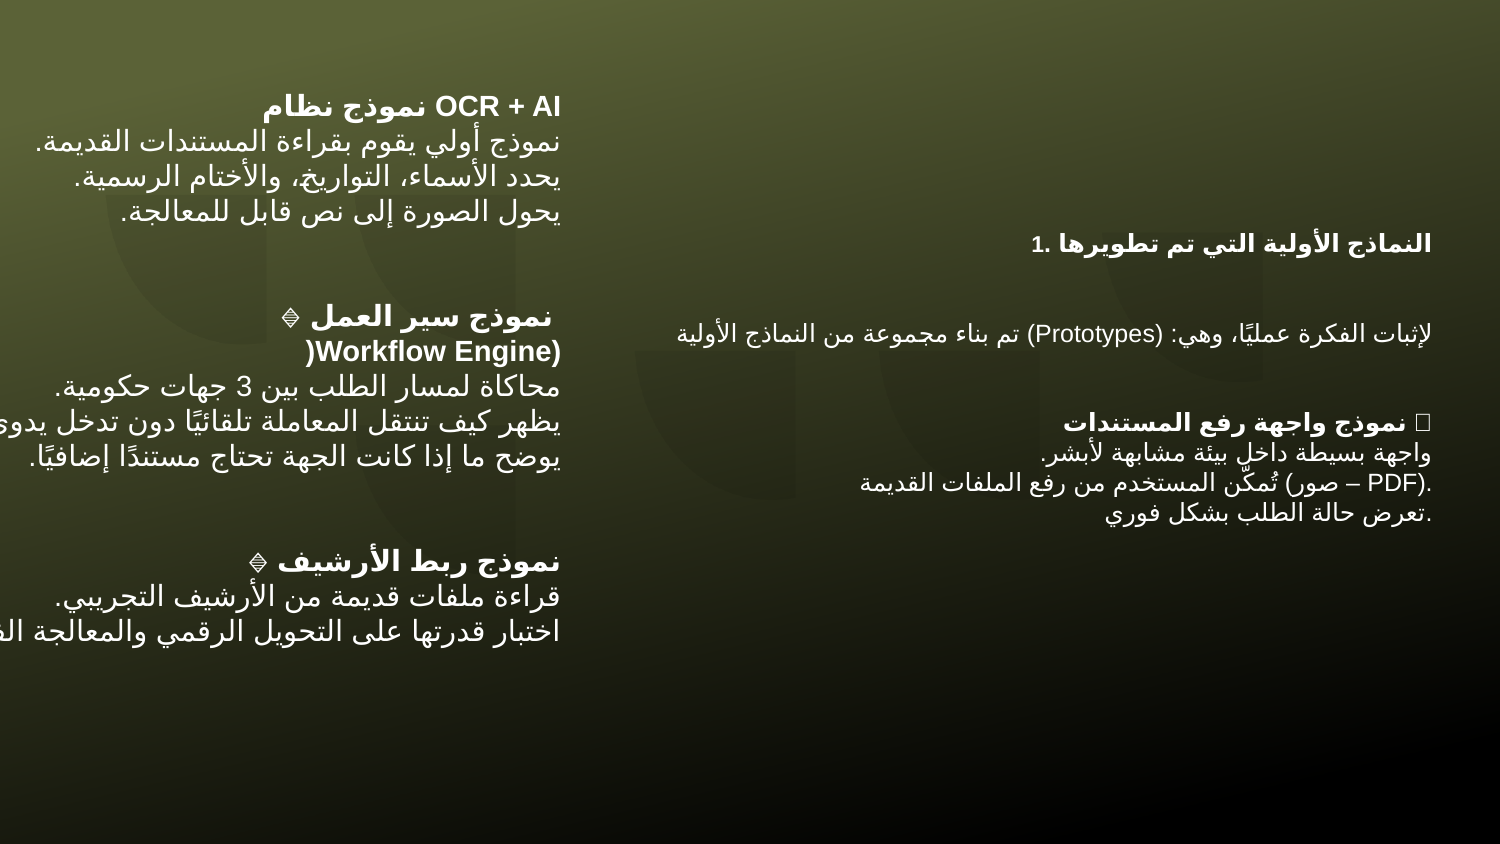

نموذج نظام OCR + AI
نموذج أولي يقوم بقراءة المستندات القديمة.
يحدد الأسماء، التواريخ، والأختام الرسمية.
يحول الصورة إلى نص قابل للمعالجة.

🔹 نموذج سير العمل
)Workflow Engine)
محاكاة لمسار الطلب بين 3 جهات حكومية.
يظهر كيف تنتقل المعاملة تلقائيًا دون تدخل يدوي.
يوضح ما إذا كانت الجهة تحتاج مستندًا إضافيًا.

🔹 نموذج ربط الأرشيف
قراءة ملفات قديمة من الأرشيف التجريبي.
اختبار قدرتها على التحويل الرقمي والمعالجة الفورية.
# 1. النماذج الأولية التي تم تطويرها تم بناء مجموعة من النماذج الأولية (Prototypes) لإثبات الفكرة عمليًا، وهي: 🔹 نموذج واجهة رفع المستندات واجهة بسيطة داخل بيئة مشابهة لأبشر. تُمكّن المستخدم من رفع الملفات القديمة (صور – PDF). تعرض حالة الطلب بشكل فوري.